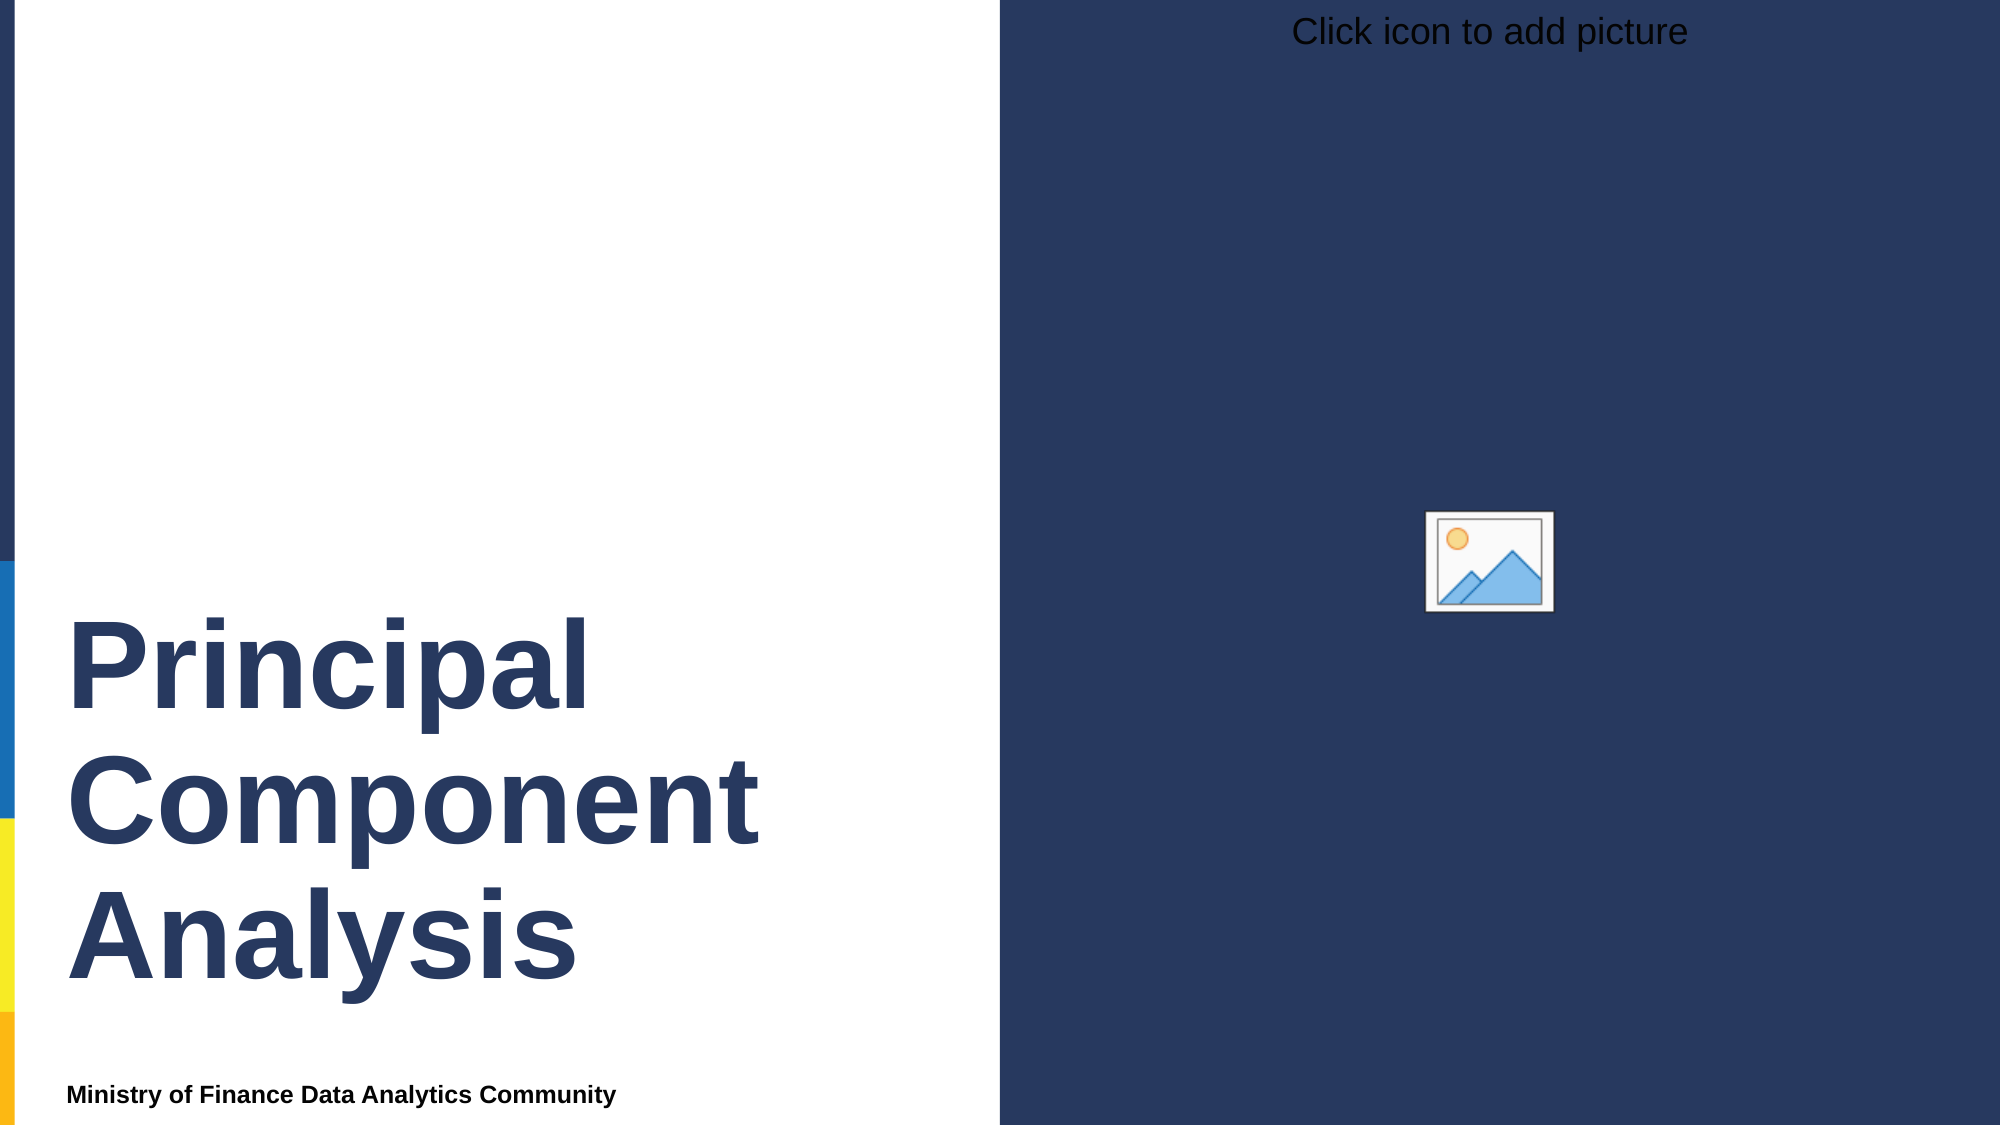

# Principal Component Analysis
Ministry of Finance Data Analytics Community